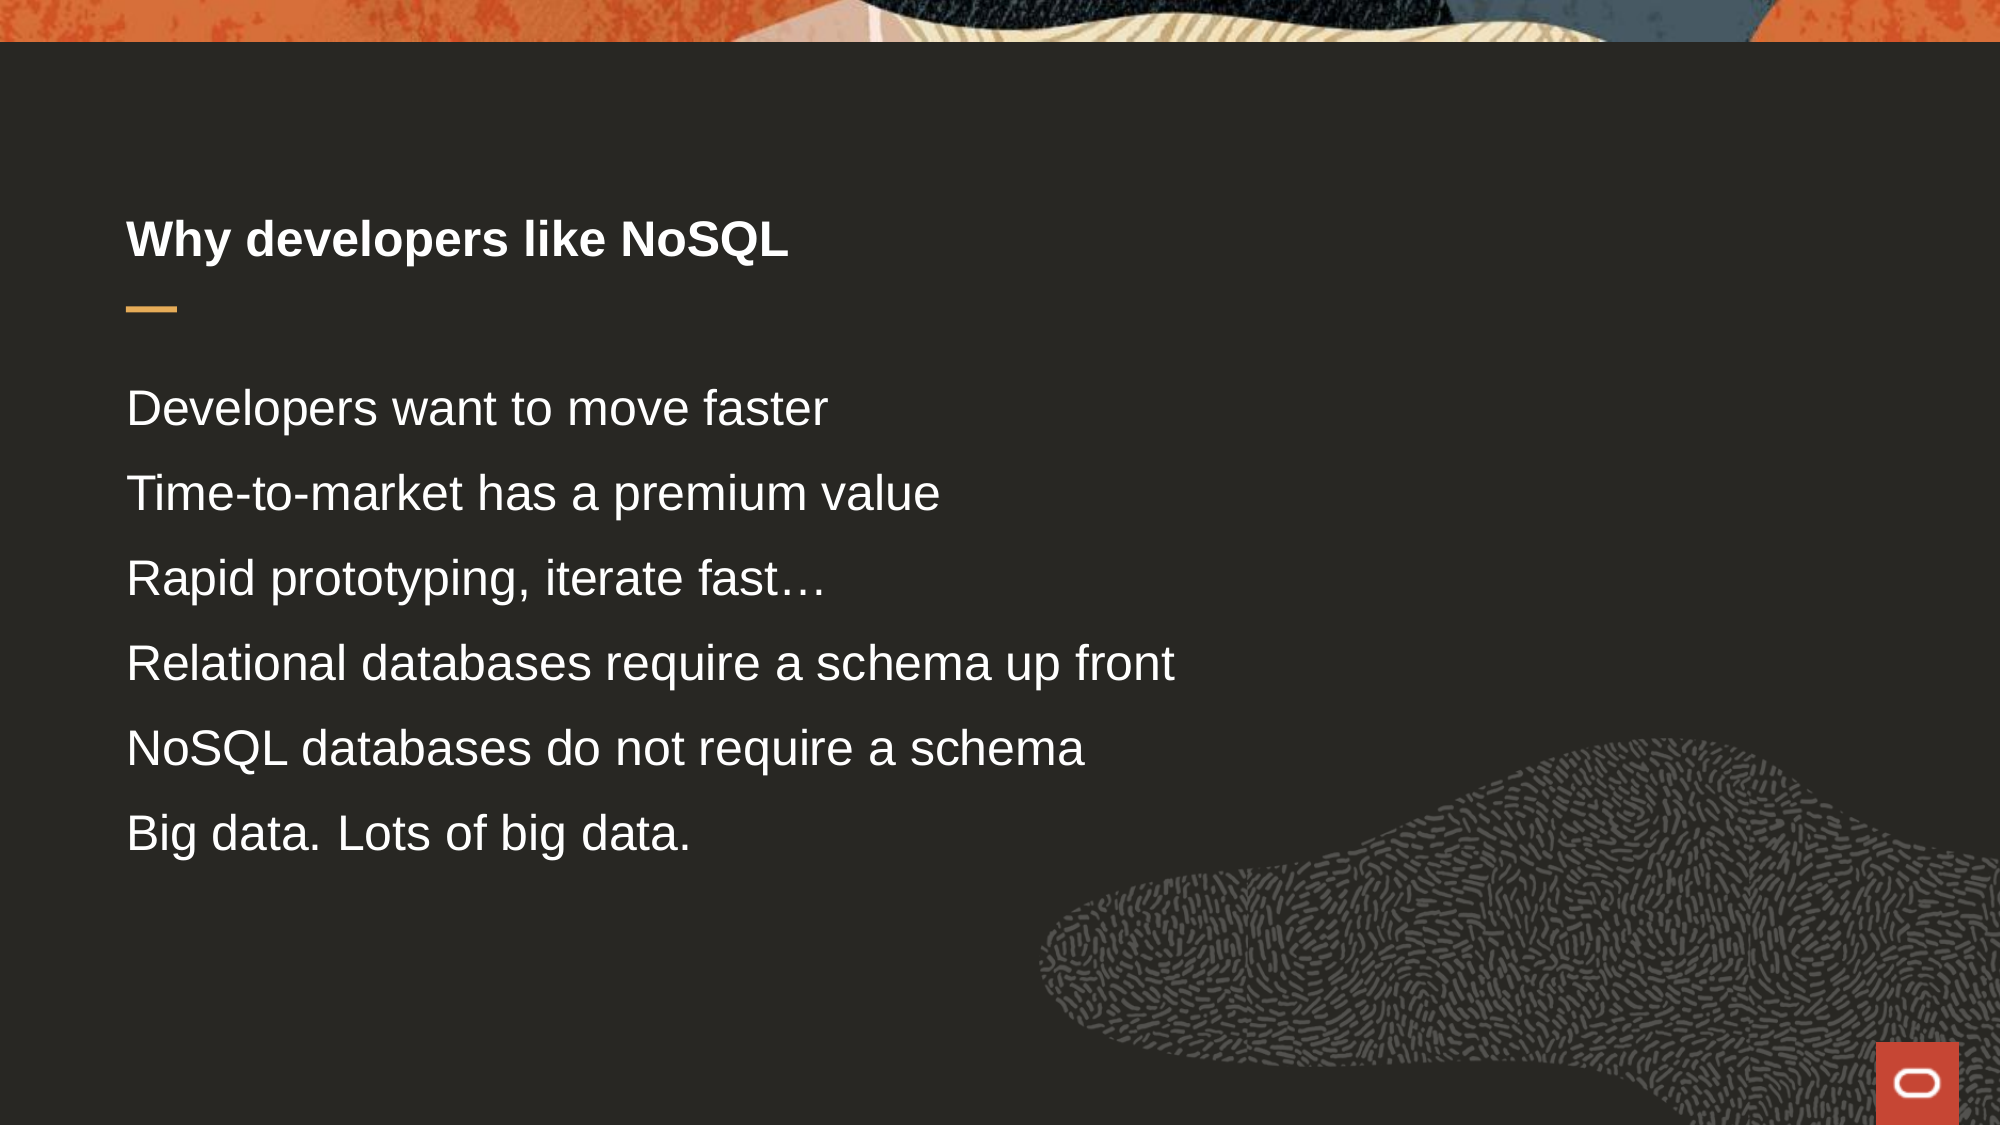

# Why developers like NoSQL
Developers want to move faster
Time-to-market has a premium value
Rapid prototyping, iterate fast…
Relational databases require a schema up front
NoSQL databases do not require a schema
Big data. Lots of big data.
15